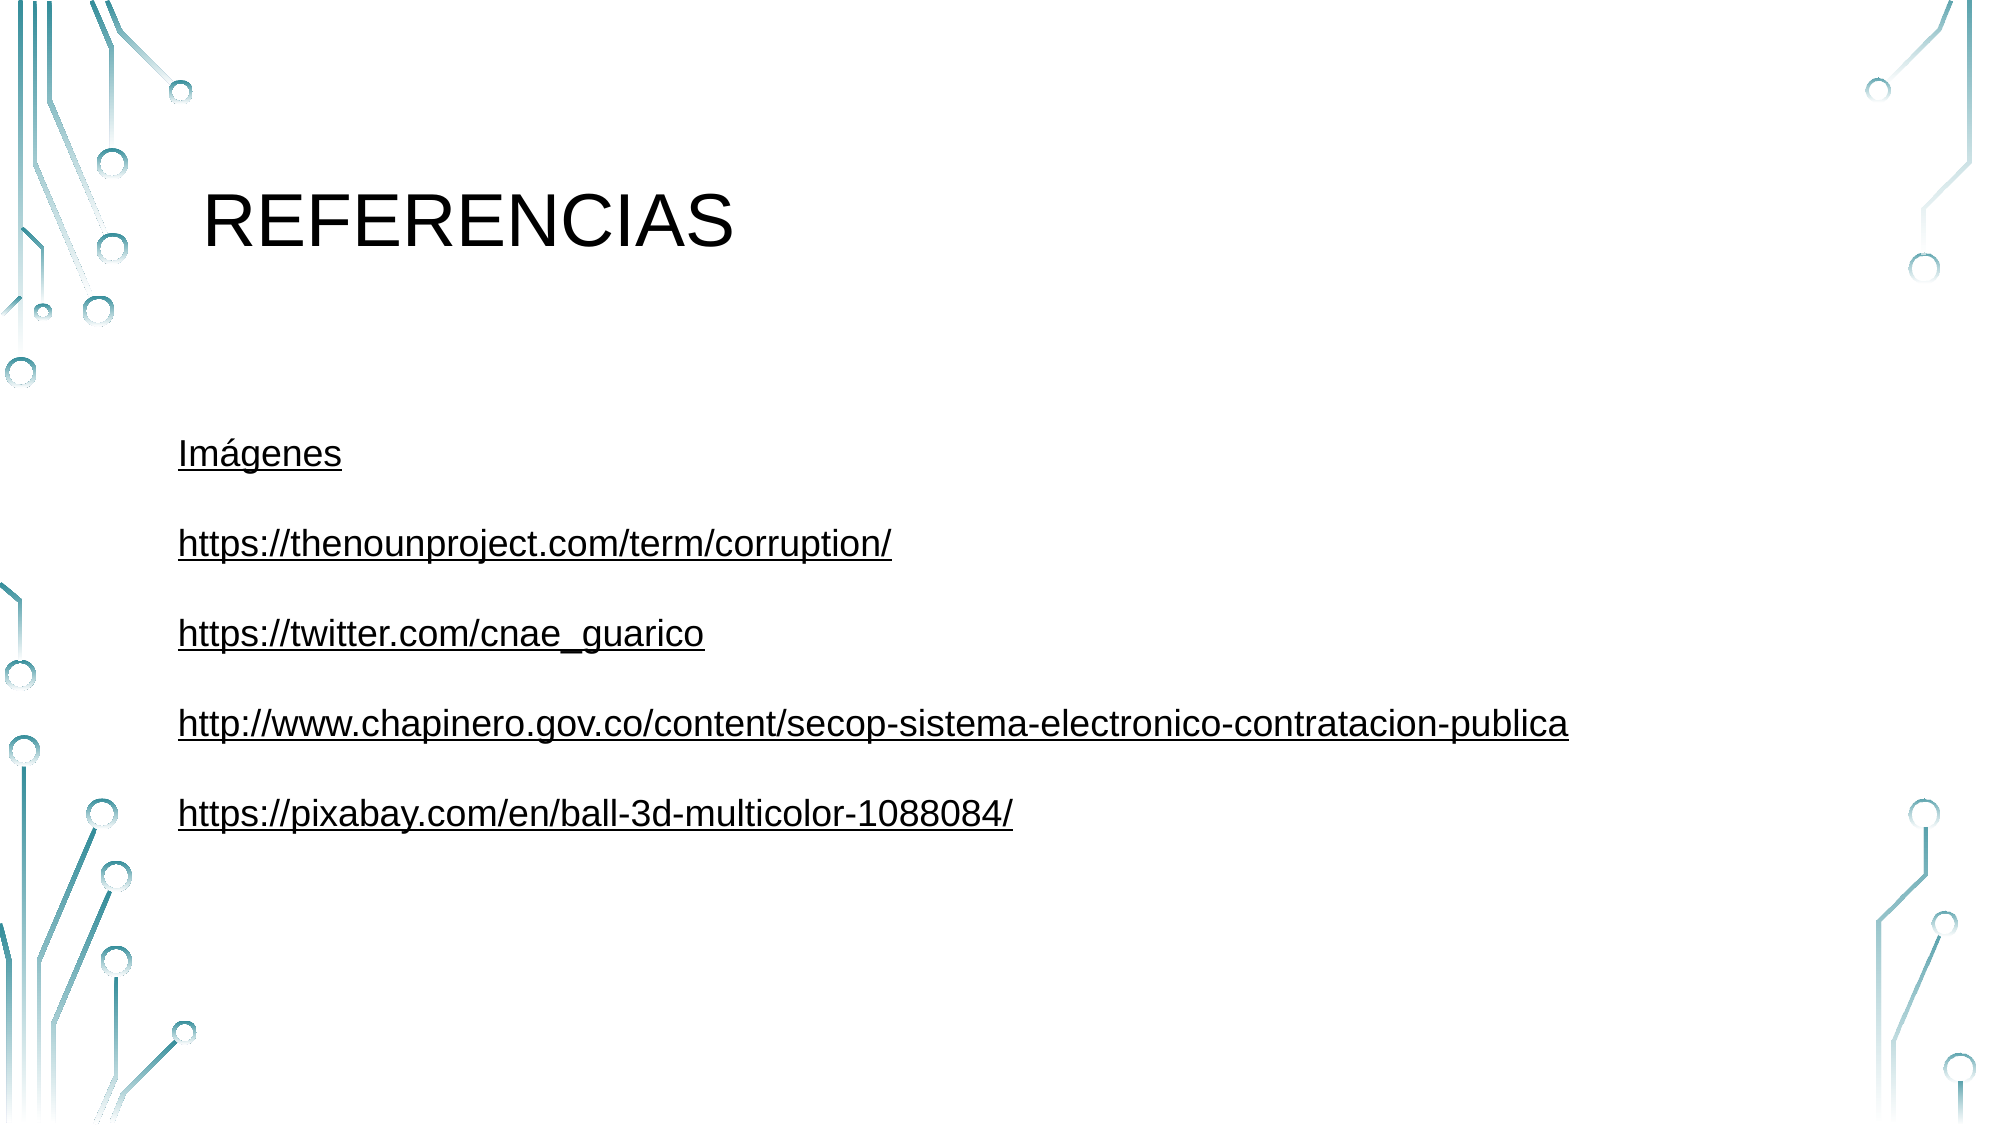

# Referencias
Imágenes

https://thenounproject.com/term/corruption/

https://twitter.com/cnae_guarico

http://www.chapinero.gov.co/content/secop-sistema-electronico-contratacion-publica

https://pixabay.com/en/ball-3d-multicolor-1088084/